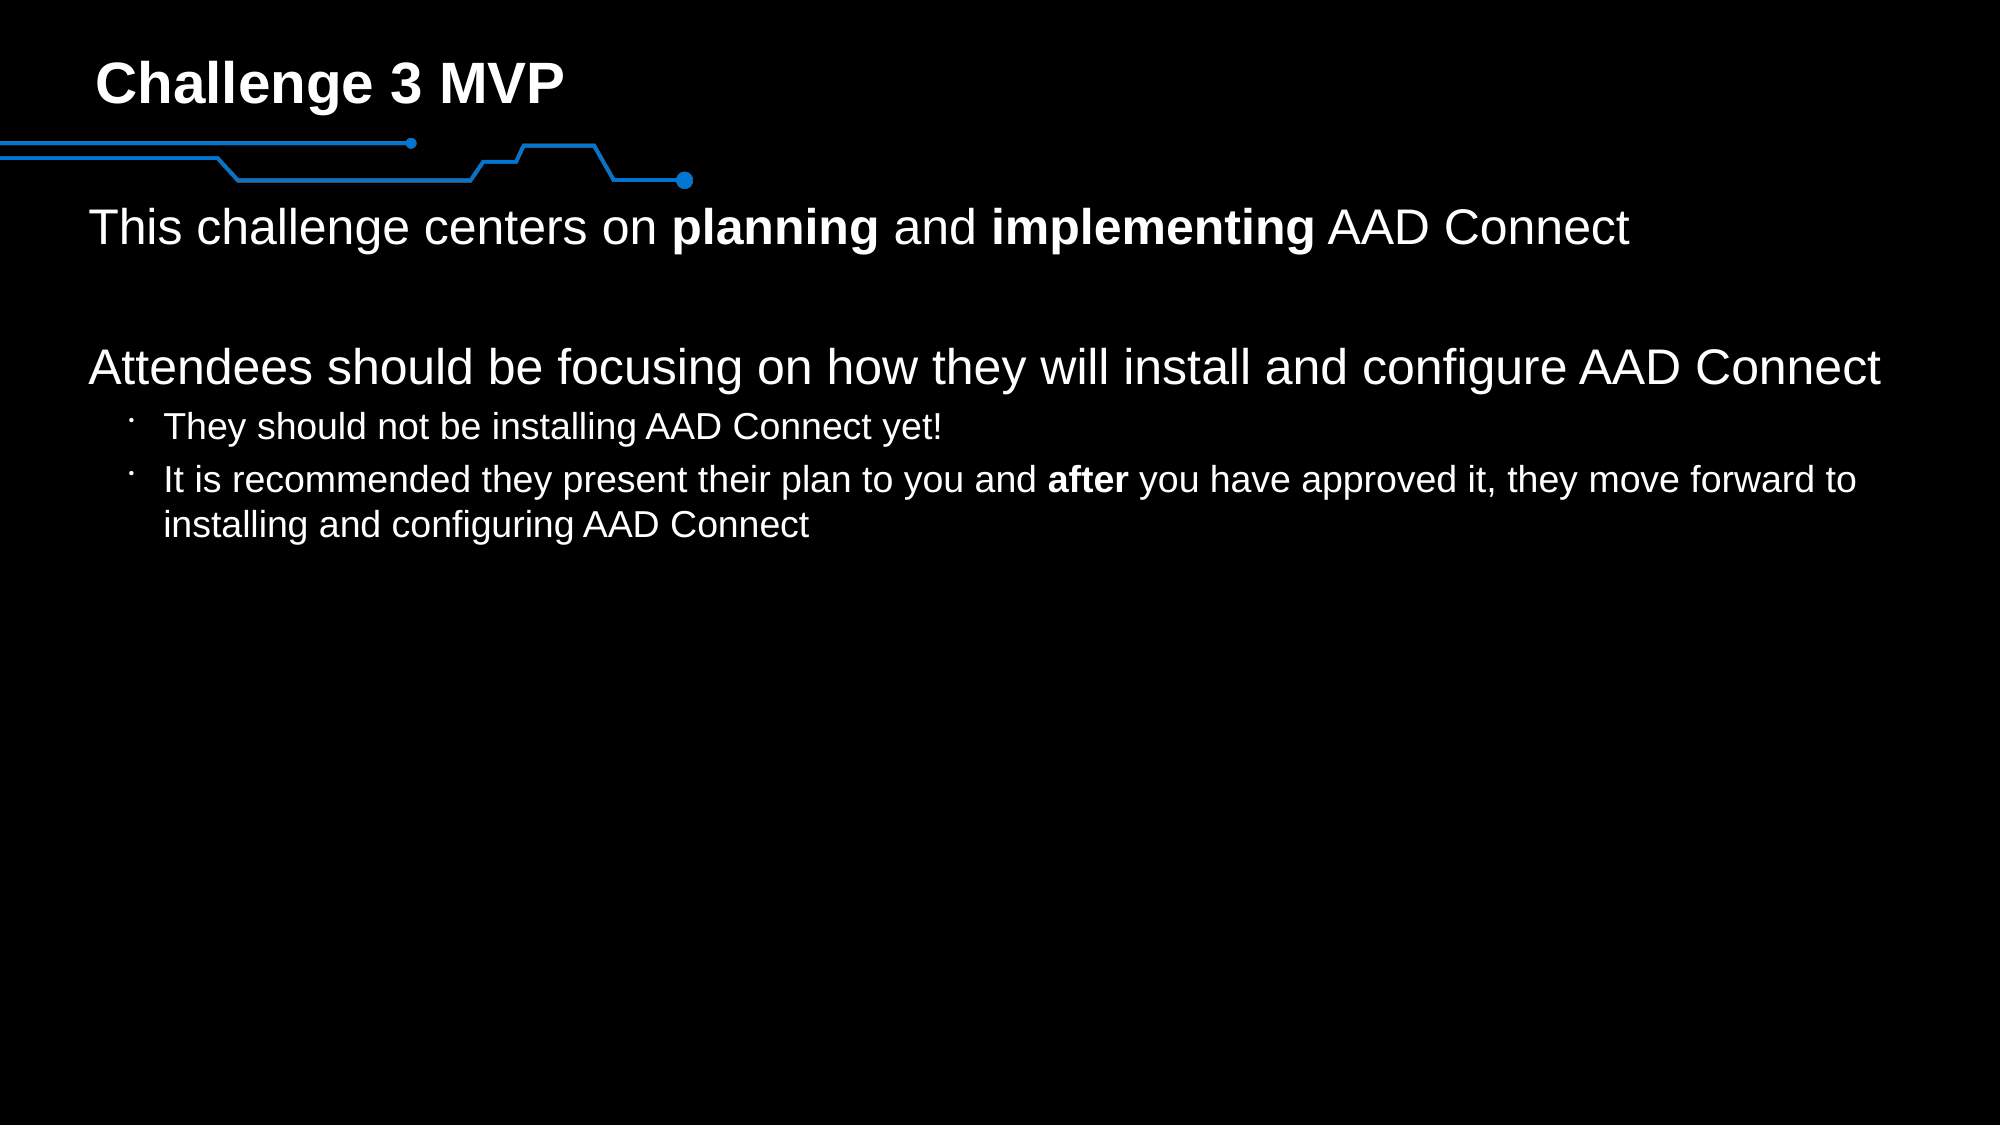

# Challenge 3 MVP
This challenge centers on planning and implementing AAD Connect

Attendees should be focusing on how they will install and configure AAD Connect
They should not be installing AAD Connect yet!
It is recommended they present their plan to you and after you have approved it, they move forward to installing and configuring AAD Connect